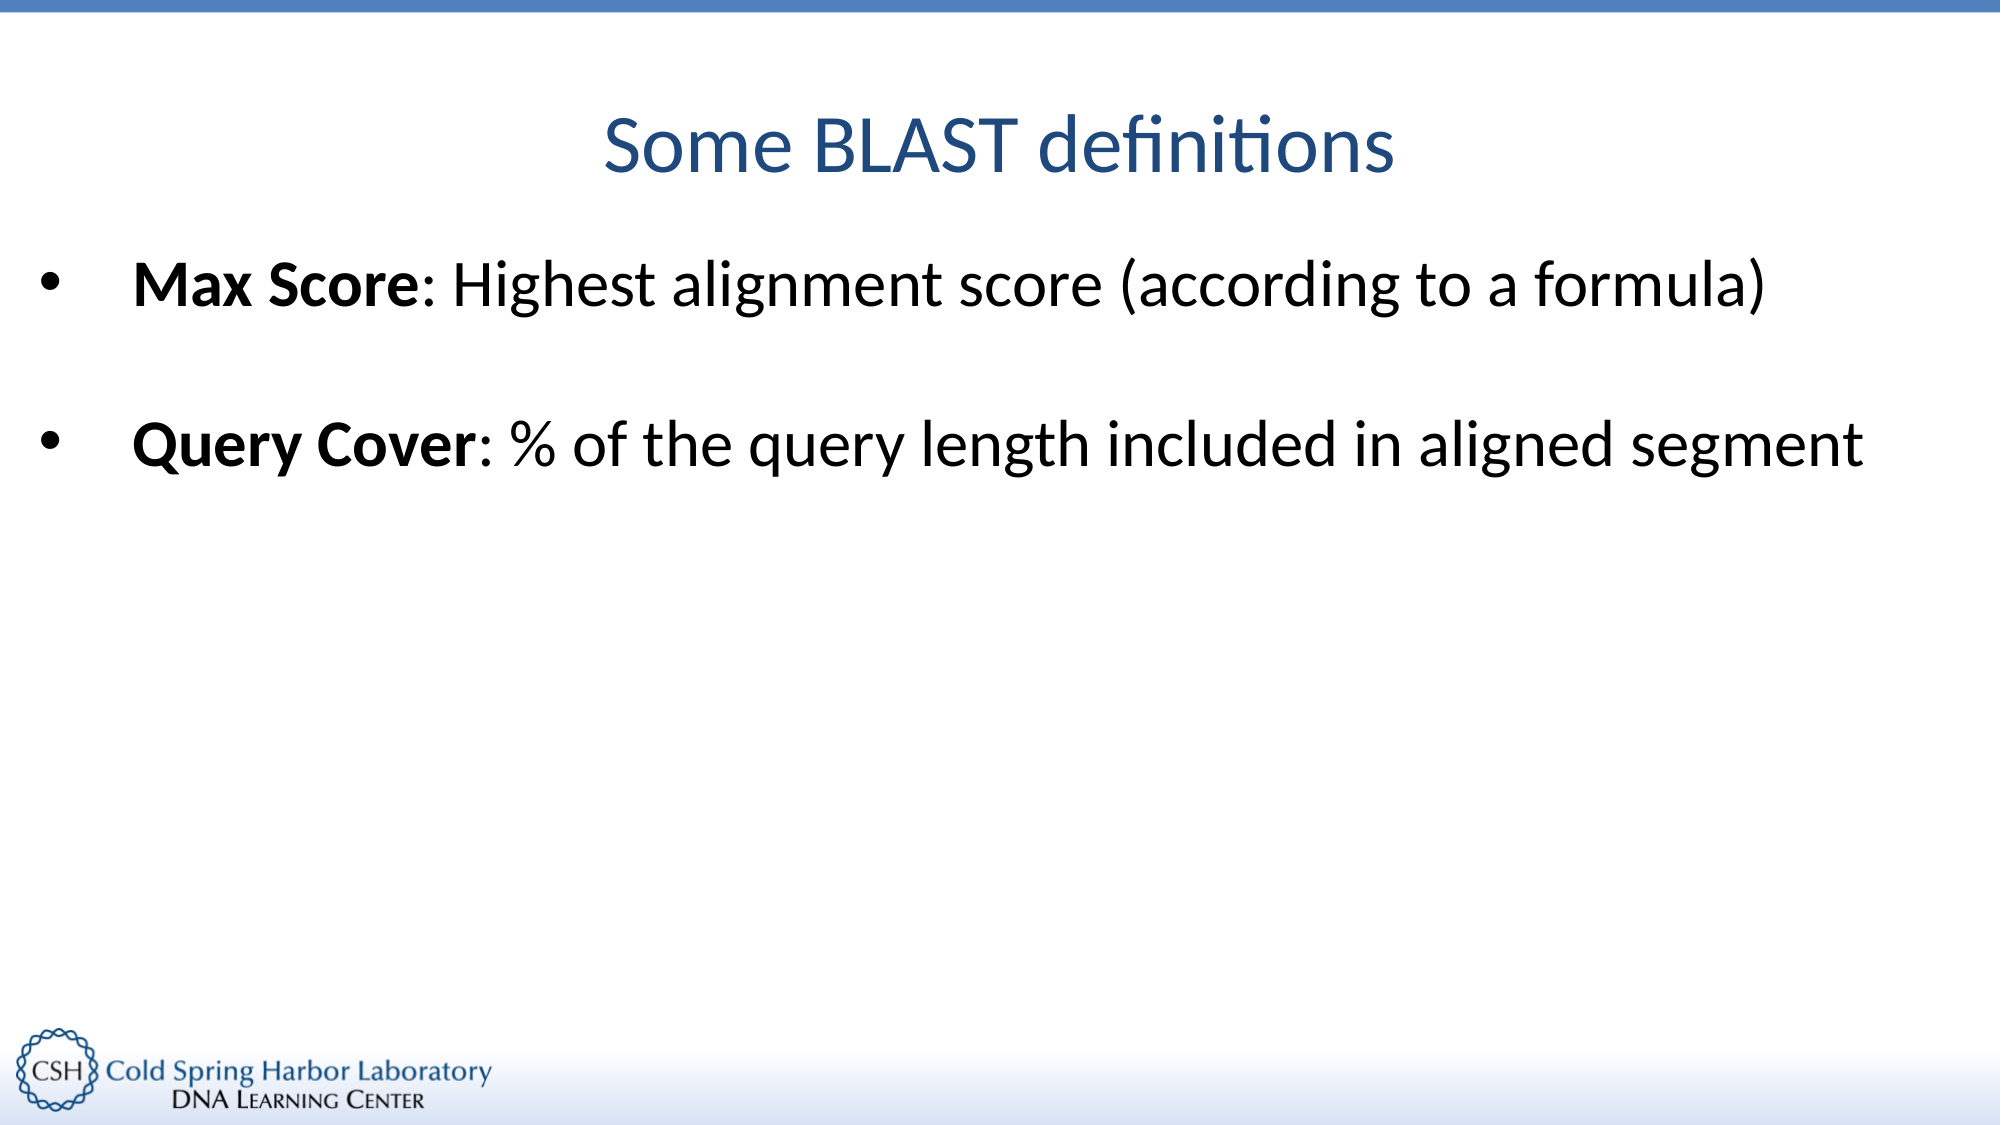

# Some BLAST definitions
Max Score: Highest alignment score (according to a formula)

Query Cover: % of the query length included in aligned segment